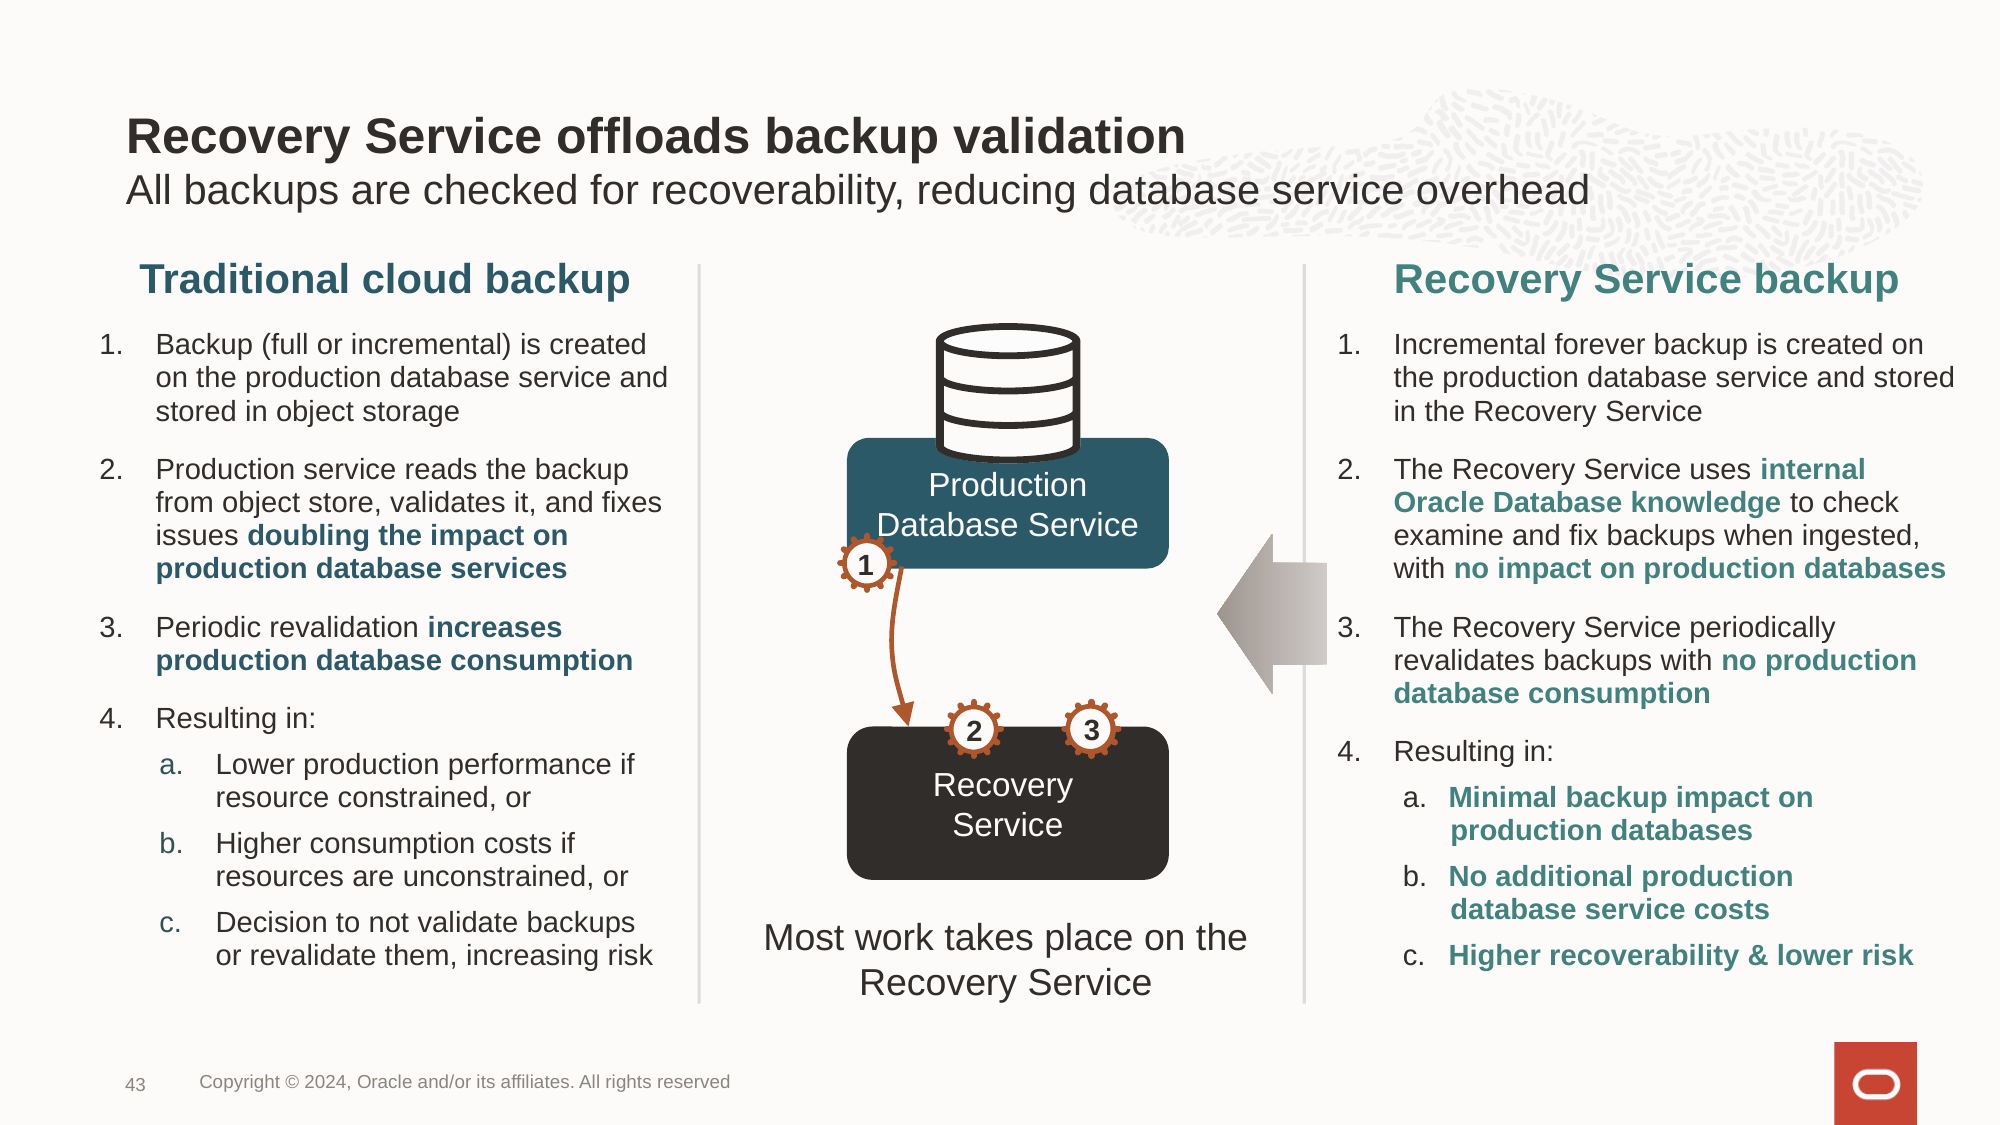

# Recovery Service offloads backup validation
All backups are checked for recoverability, reducing database service overhead
Traditional cloud backup
Backup (full or incremental) is created on the production database service and stored in object storage
Production service reads the backup from object store, validates it, and fixes issues doubling the impact on production database services
Periodic revalidation increases production database consumption
Resulting in:
Lower production performance if resource constrained, or
Higher consumption costs if resources are unconstrained, or
Decision to not validate backups or revalidate them, increasing risk
Recovery Service backup
Incremental forever backup is created on the production database service and stored in the Recovery Service
The Recovery Service uses internal Oracle Database knowledge to check examine and fix backups when ingested, with no impact on production databases
The Recovery Service periodically revalidates backups with no production database consumption
Resulting in:
 Minimal backup impact on
production databases
 No additional production
database service costs
 Higher recoverability & lower risk

Production Database Service

Recovery
Service

1

2

3

Most work takes place on the Recovery Service
Copyright © 2024, Oracle and/or its affiliates. All rights reserved
43